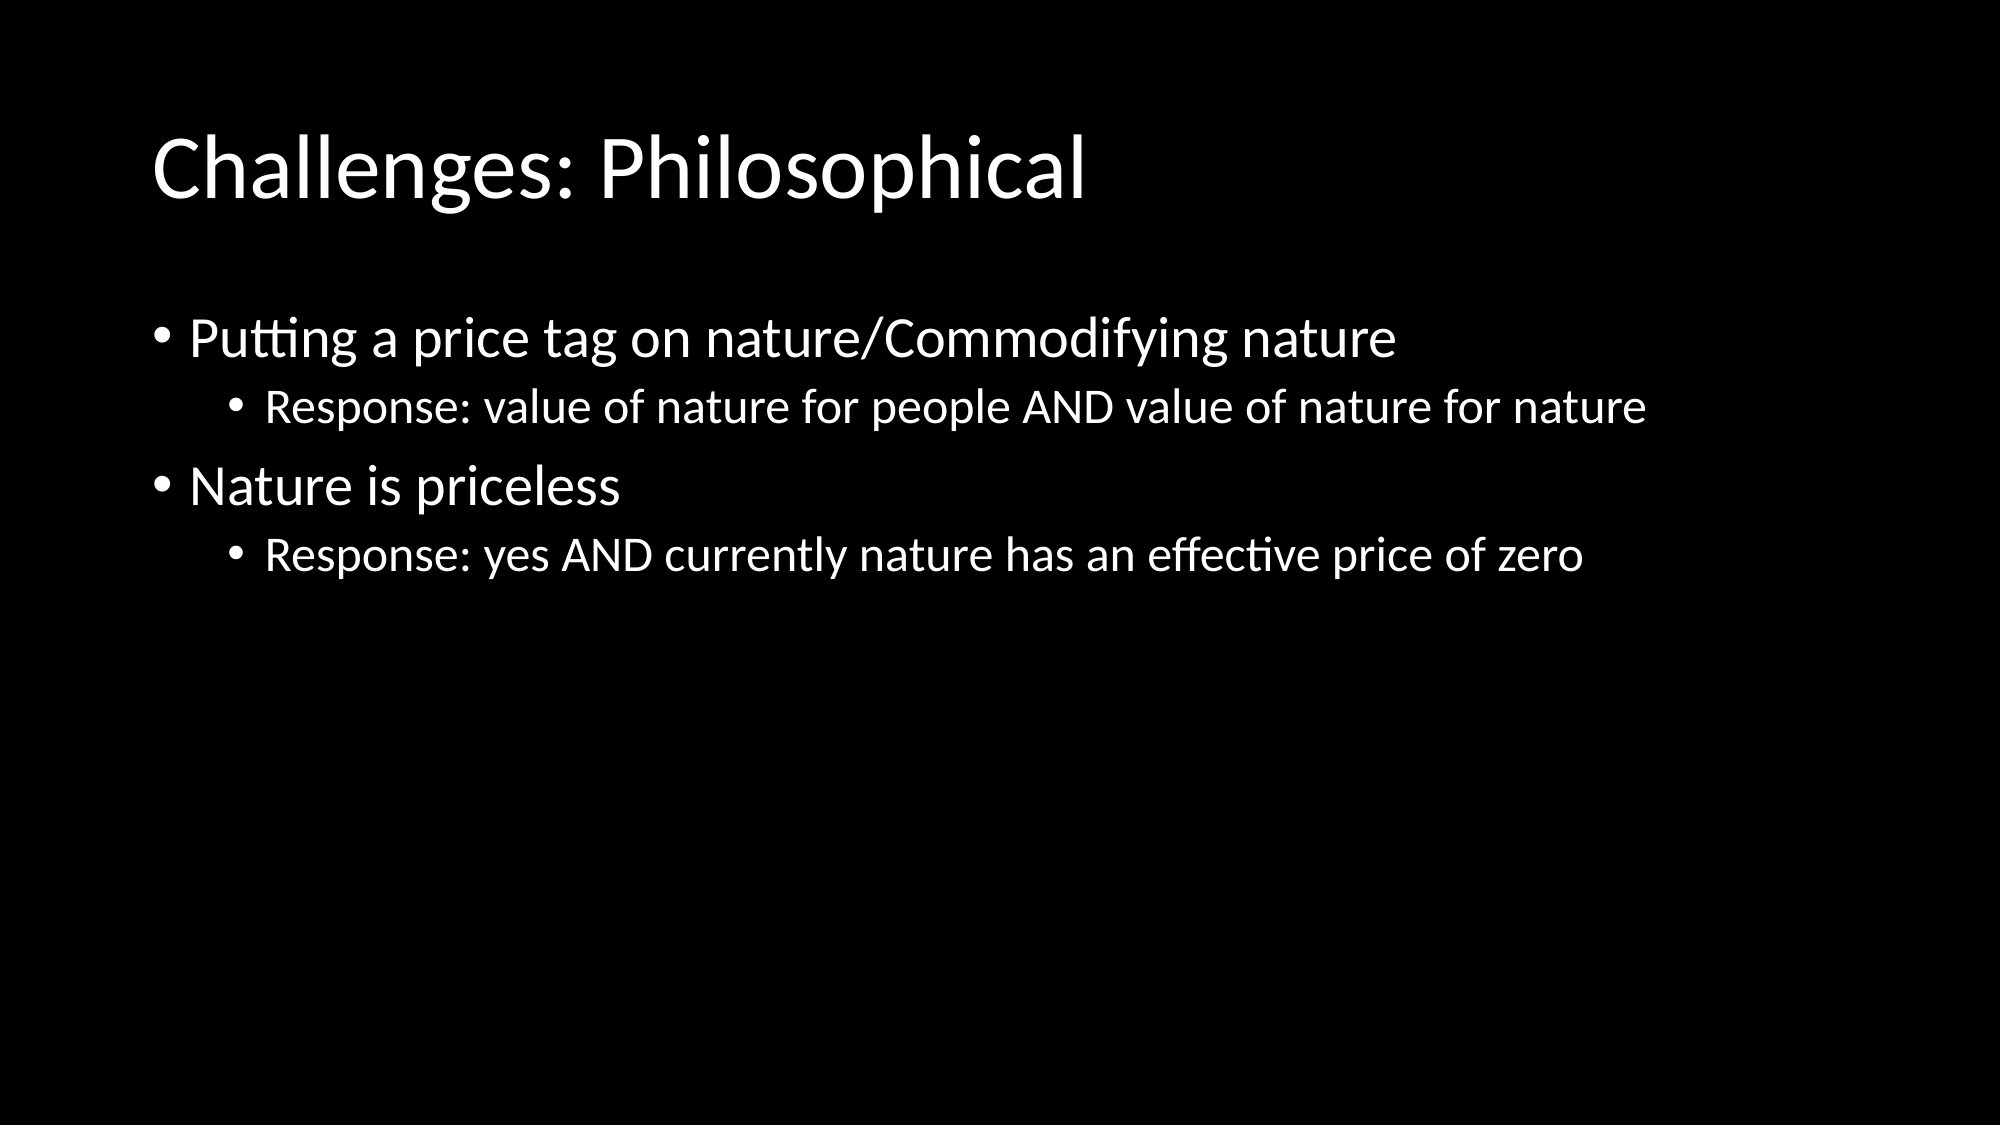

# Challenges: Philosophical
Putting a price tag on nature/Commodifying nature
Response: value of nature for people AND value of nature for nature
Nature is priceless
Response: yes AND currently nature has an effective price of zero